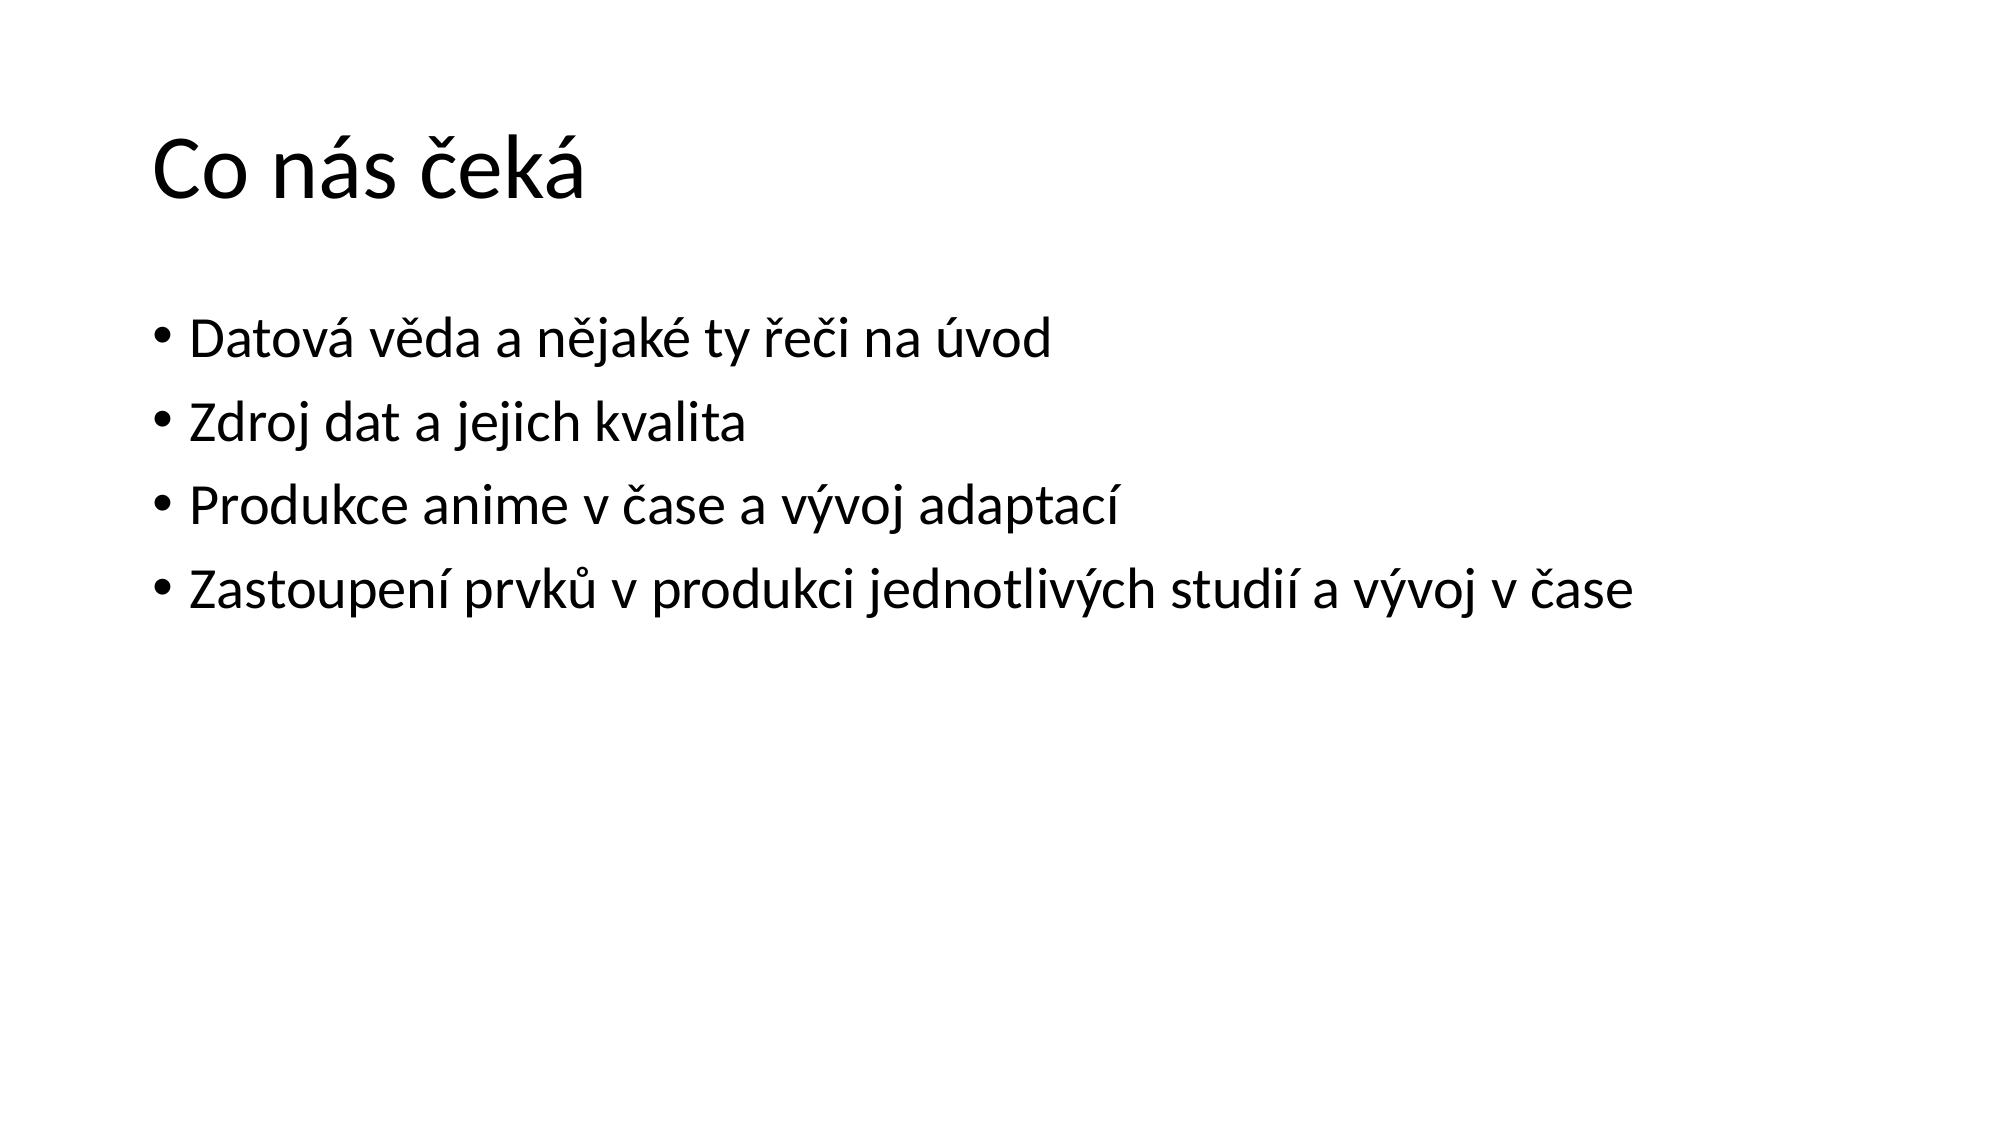

# Co nás čeká
Datová věda a nějaké ty řeči na úvod
Zdroj dat a jejich kvalita
Produkce anime v čase a vývoj adaptací
Zastoupení prvků v produkci jednotlivých studií a vývoj v čase